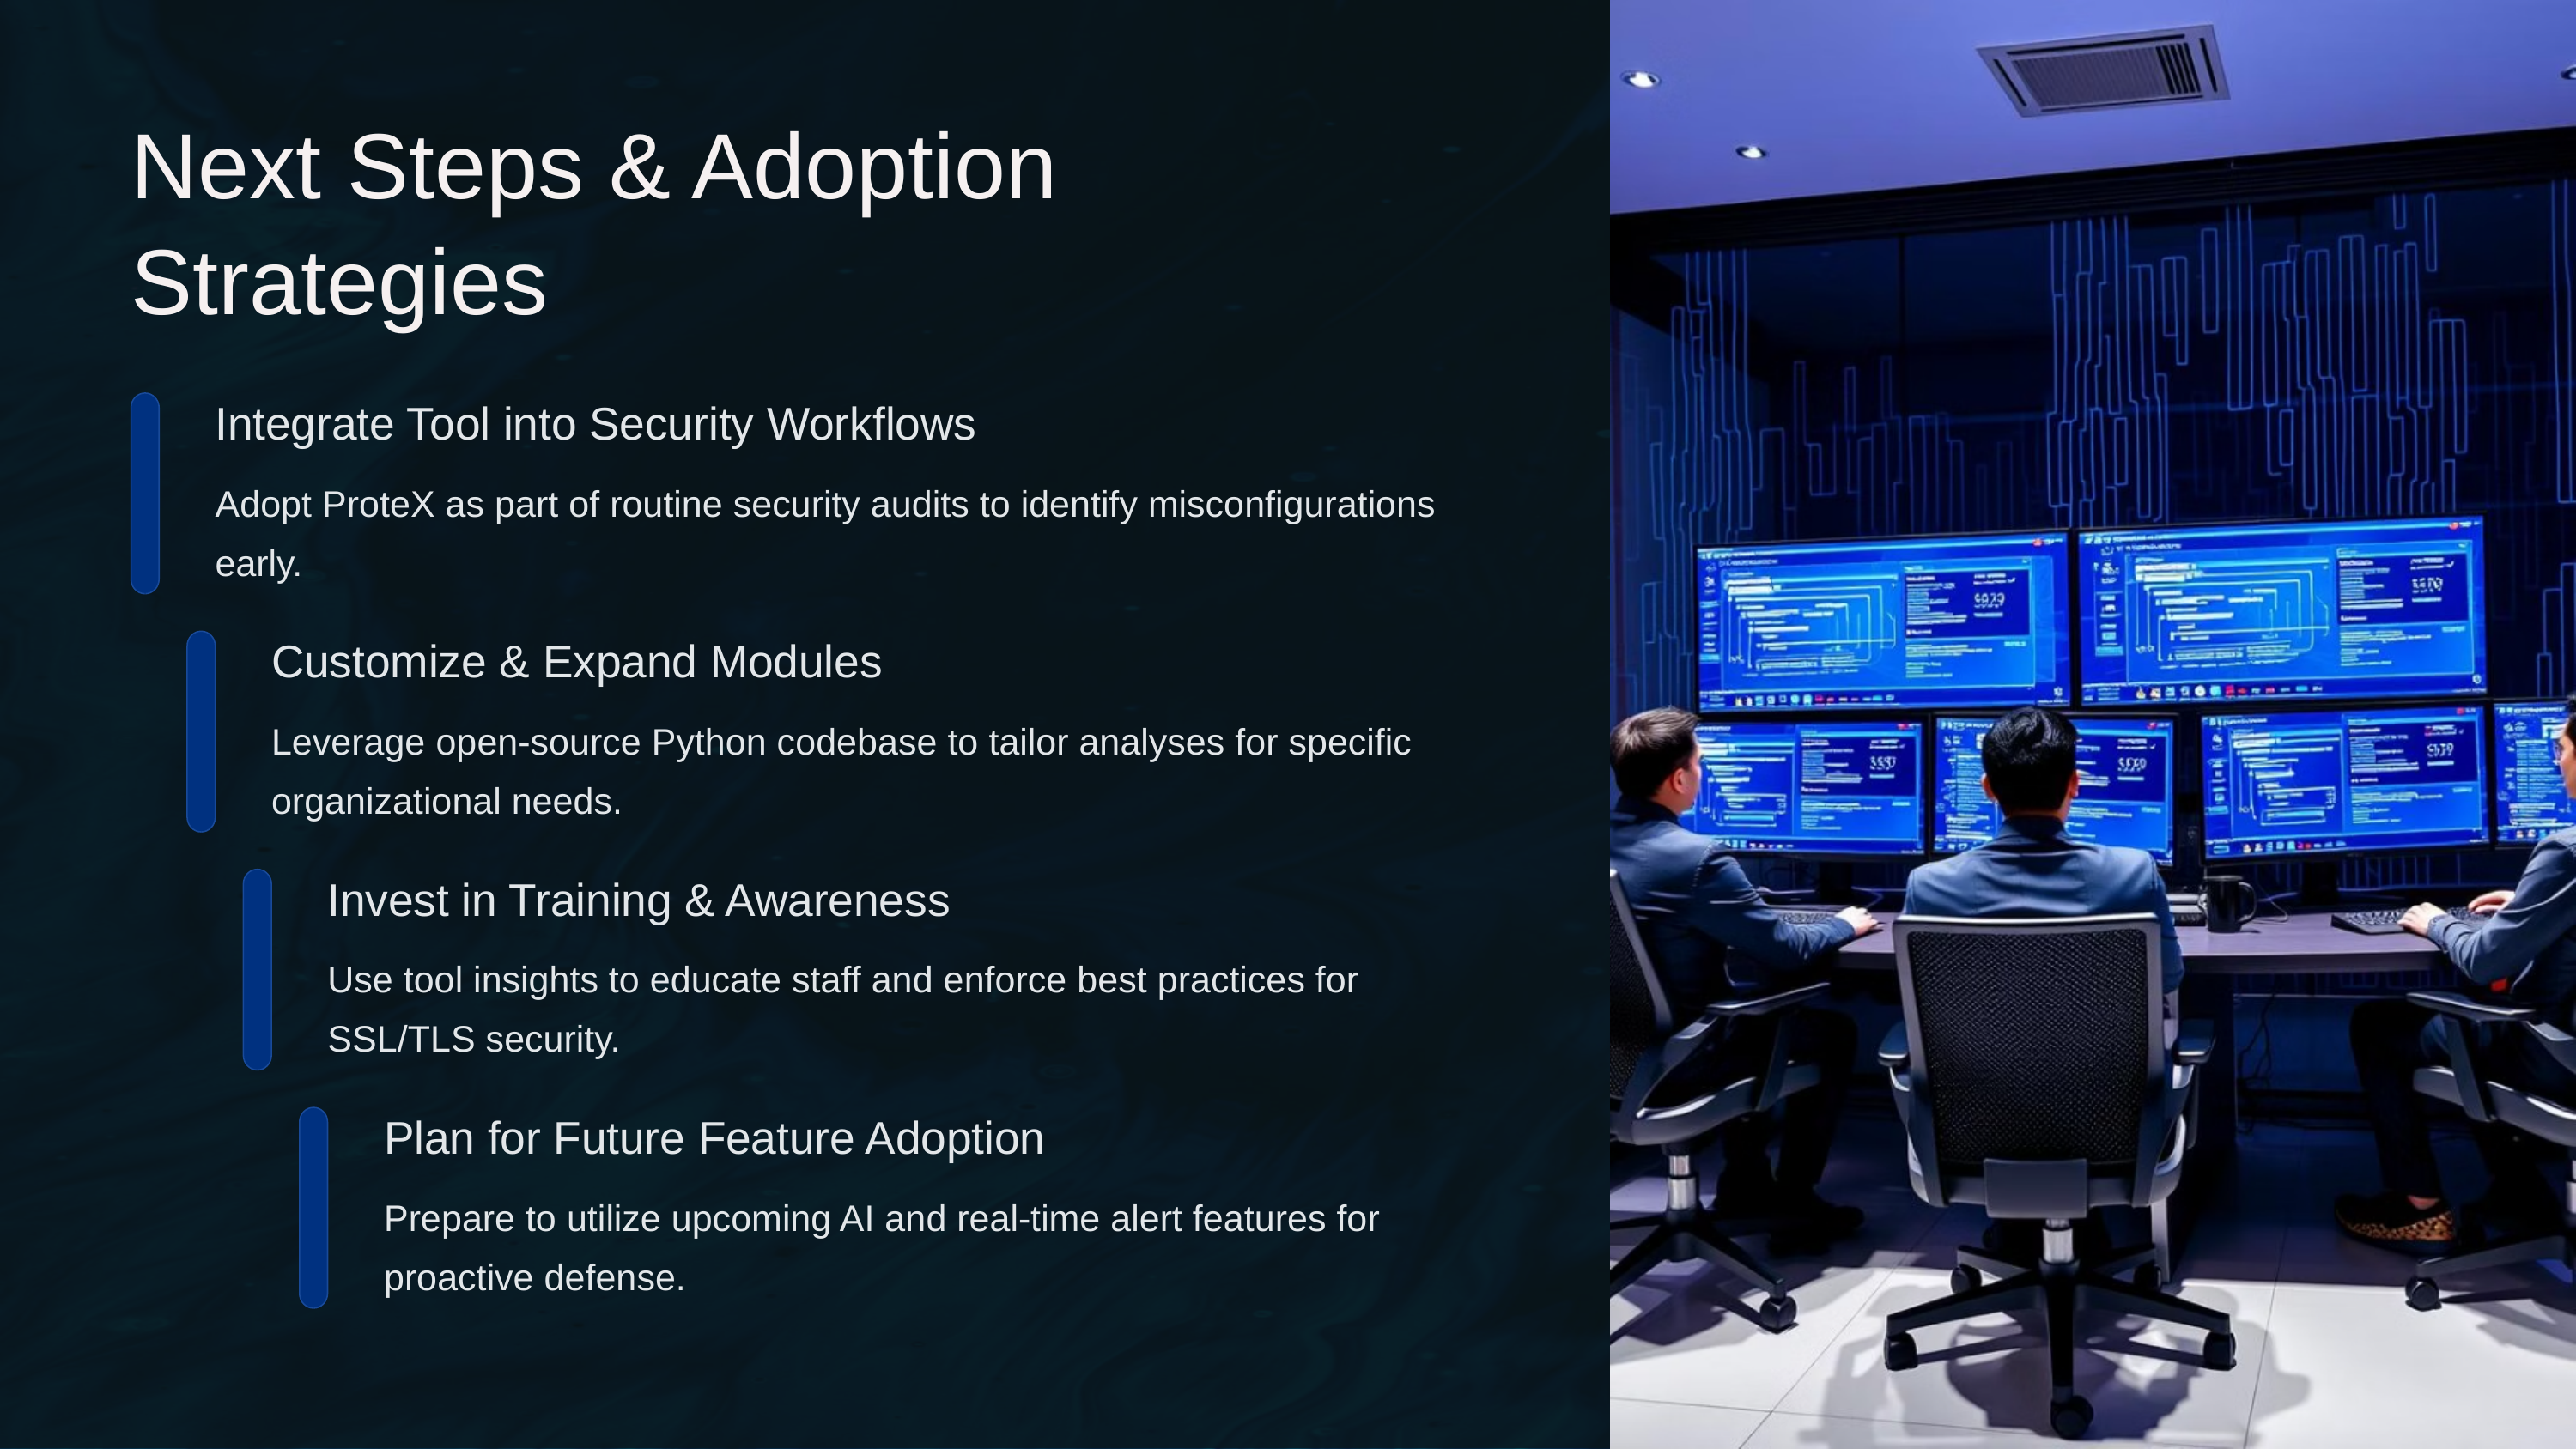

Next Steps & Adoption Strategies

Integrate Tool into Security Workflows

Adopt ProteX as part of routine security audits to identify misconfigurations early.

Customize & Expand Modules

Leverage open-source Python codebase to tailor analyses for specific organizational needs.

Invest in Training & Awareness

Use tool insights to educate staff and enforce best practices for SSL/TLS security.

Plan for Future Feature Adoption

Prepare to utilize upcoming AI and real-time alert features for proactive defense.